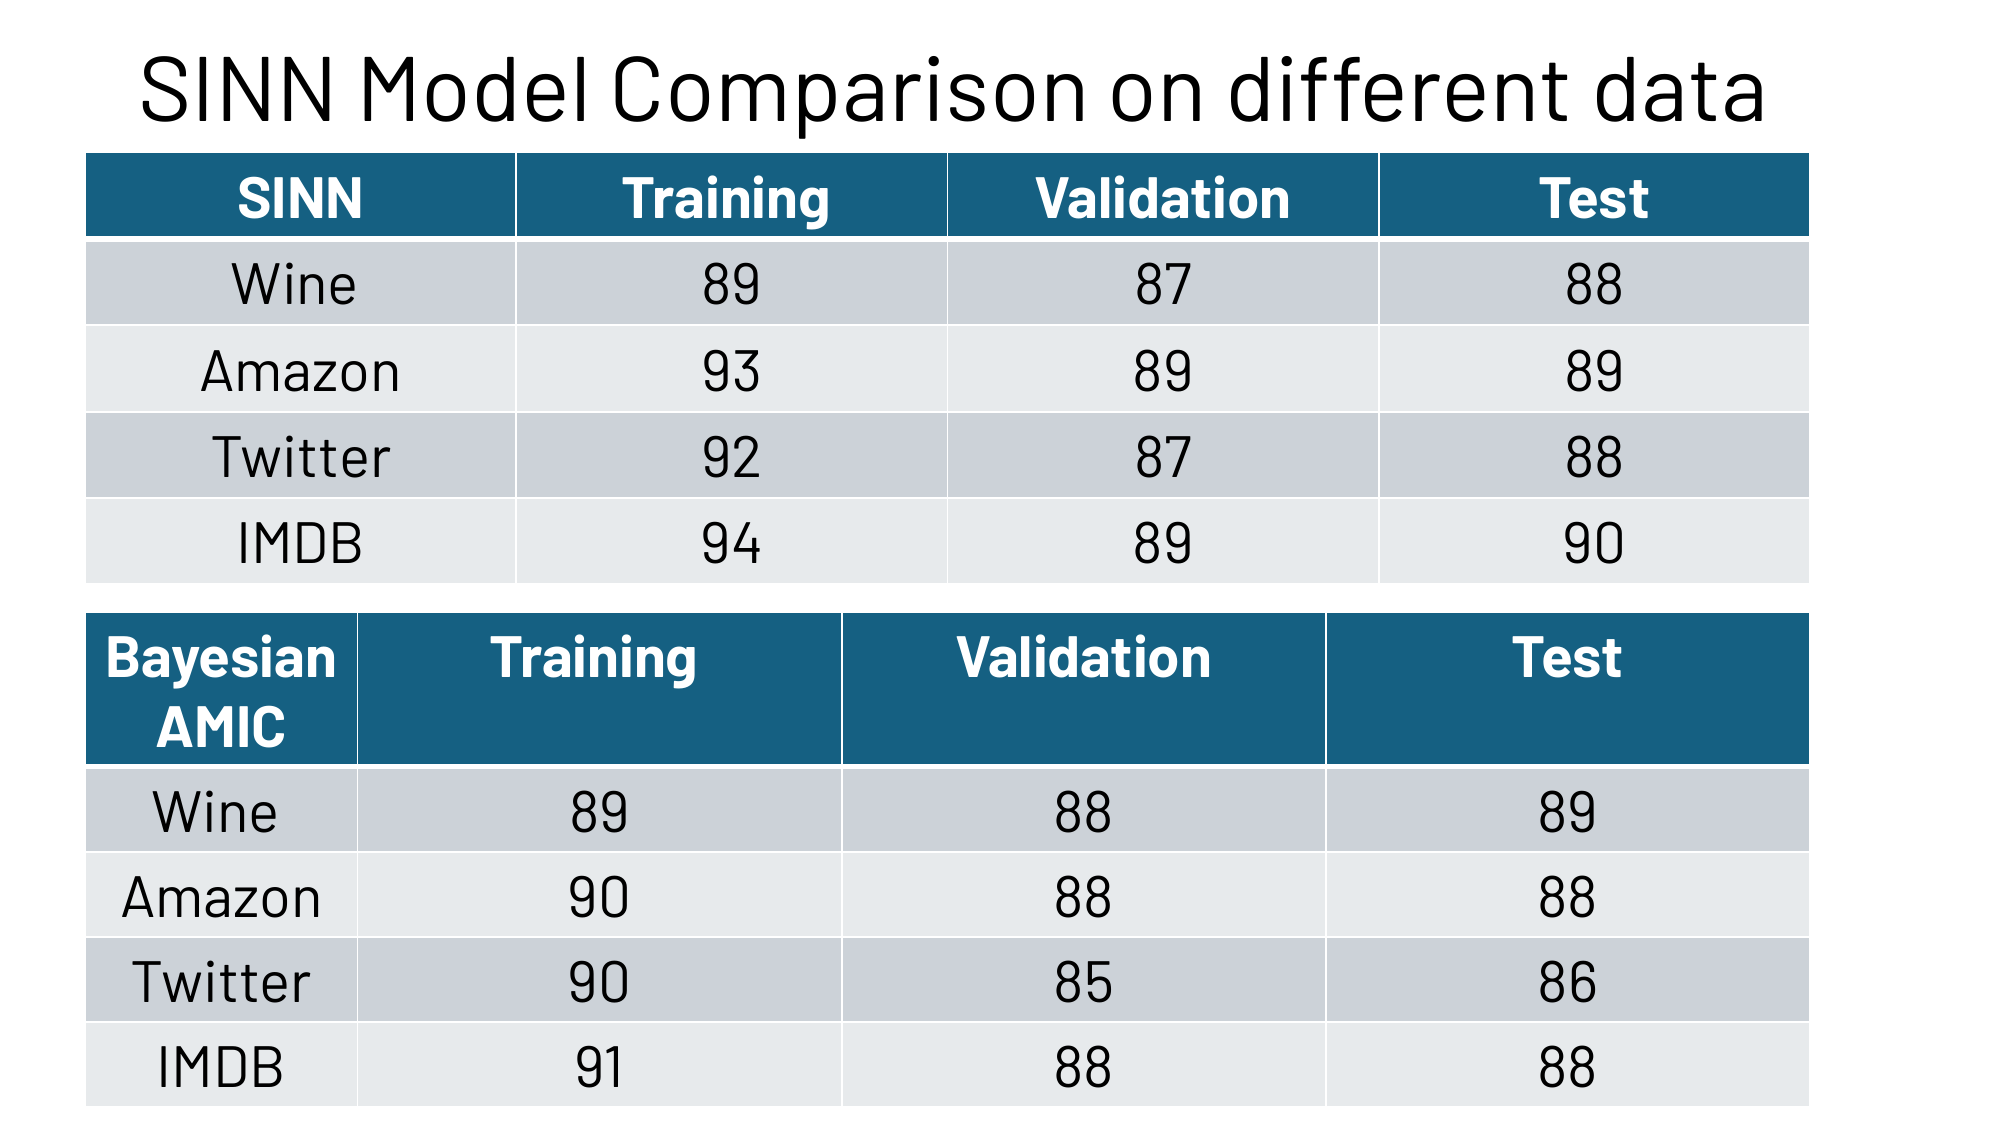

# SINN Model Comparison on different data
| SINN | Training | Validation | Test |
| --- | --- | --- | --- |
| Wine | 89 | 87 | 88 |
| Amazon | 93 | 89 | 89 |
| Twitter | 92 | 87 | 88 |
| IMDB | 94 | 89 | 90 |
| Bayesian AMIC | Training | Validation | Test |
| --- | --- | --- | --- |
| Wine | 89 | 88 | 89 |
| Amazon | 90 | 88 | 88 |
| Twitter | 90 | 85 | 86 |
| IMDB | 91 | 88 | 88 |